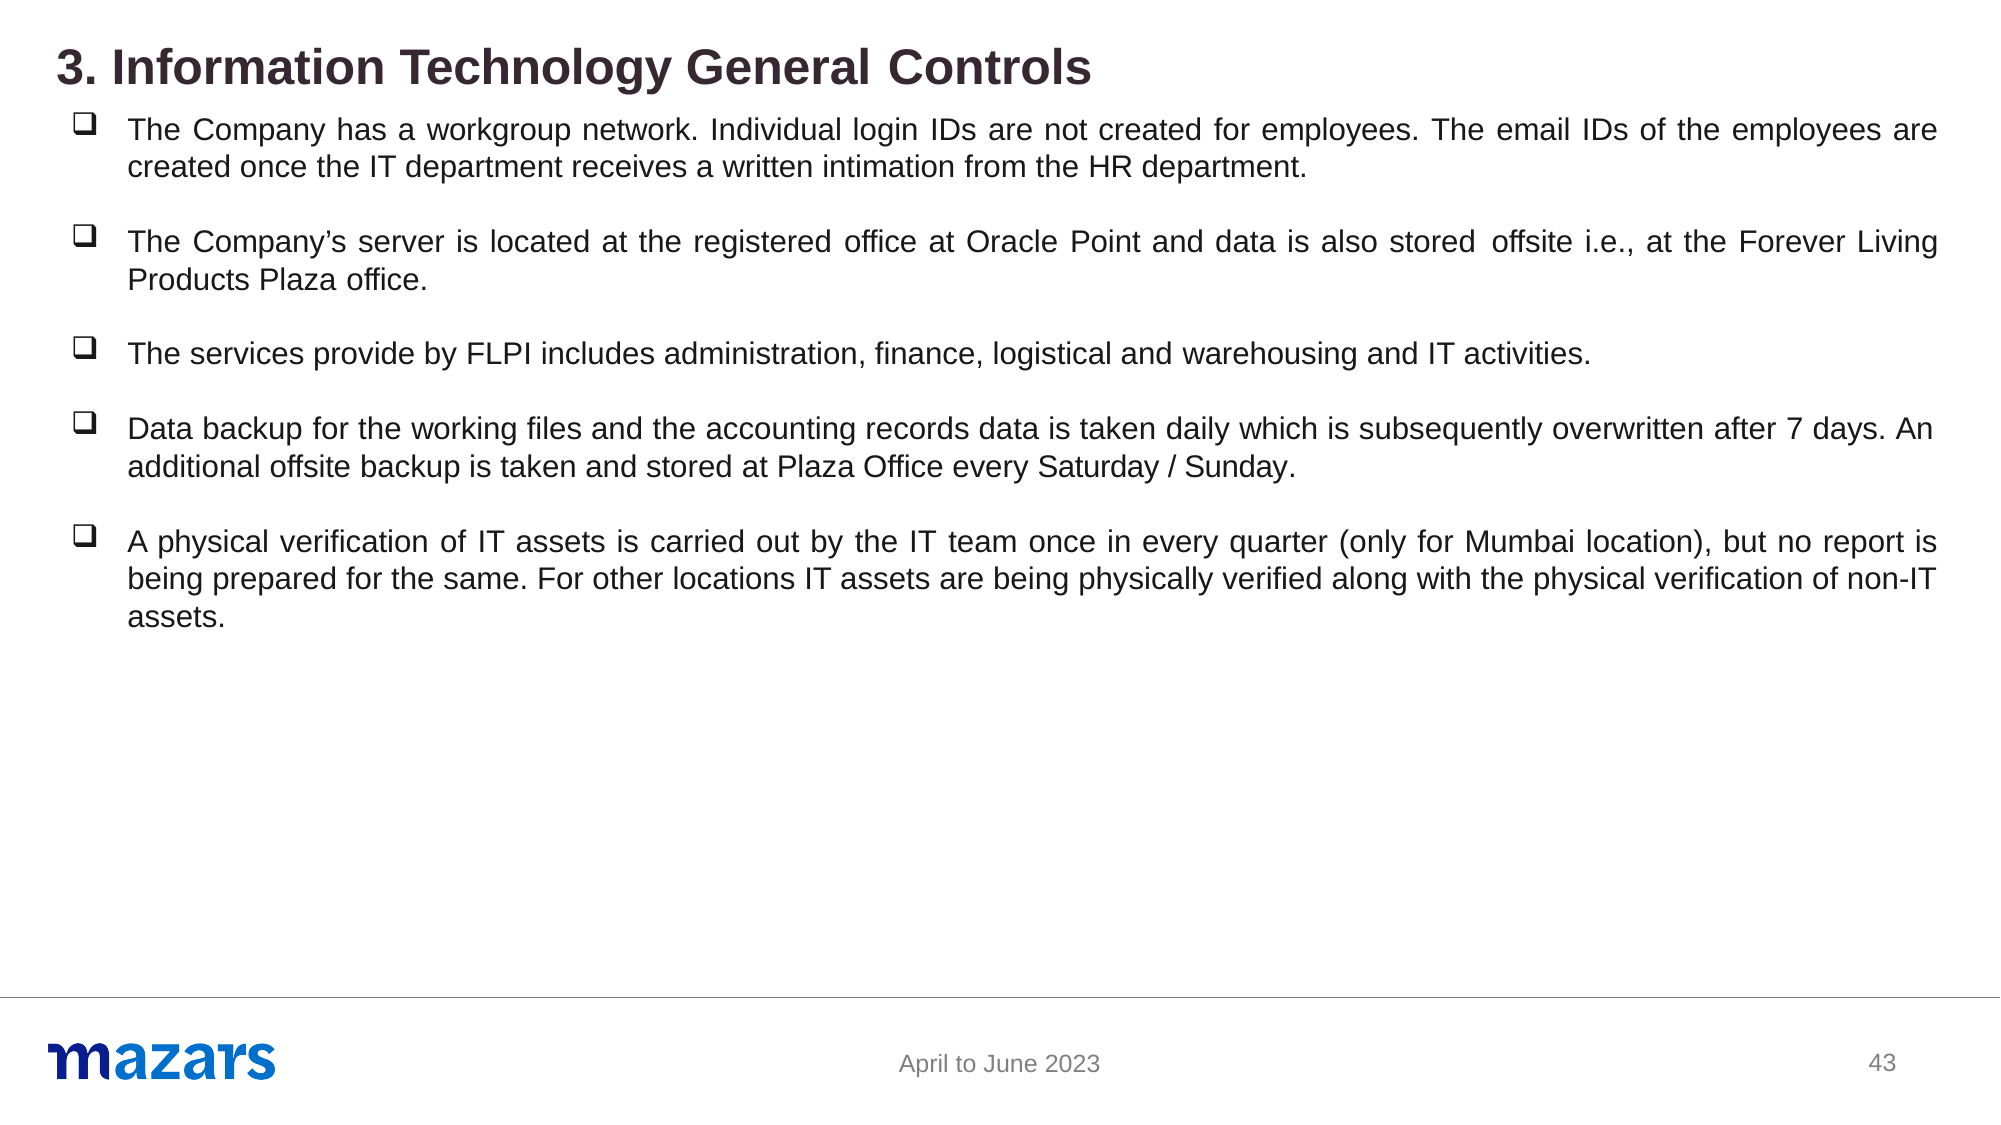

# 3. Information Technology General Controls
The Company has a workgroup network. Individual login IDs are not created for employees. The email IDs of the employees are created once the IT department receives a written intimation from the HR department.

The Company’s server is located at the registered office at Oracle Point and data is also stored offsite i.e., at the Forever Living Products Plaza office.

The services provide by FLPI includes administration, finance, logistical and warehousing and IT activities.

Data backup for the working files and the accounting records data is taken daily which is subsequently overwritten after 7 days. An additional offsite backup is taken and stored at Plaza Office every Saturday / Sunday.

A physical verification of IT assets is carried out by the IT team once in every quarter (only for Mumbai location), but no report is being prepared for the same. For other locations IT assets are being physically verified along with the physical verification of non-IT assets.
43
April to June 2023